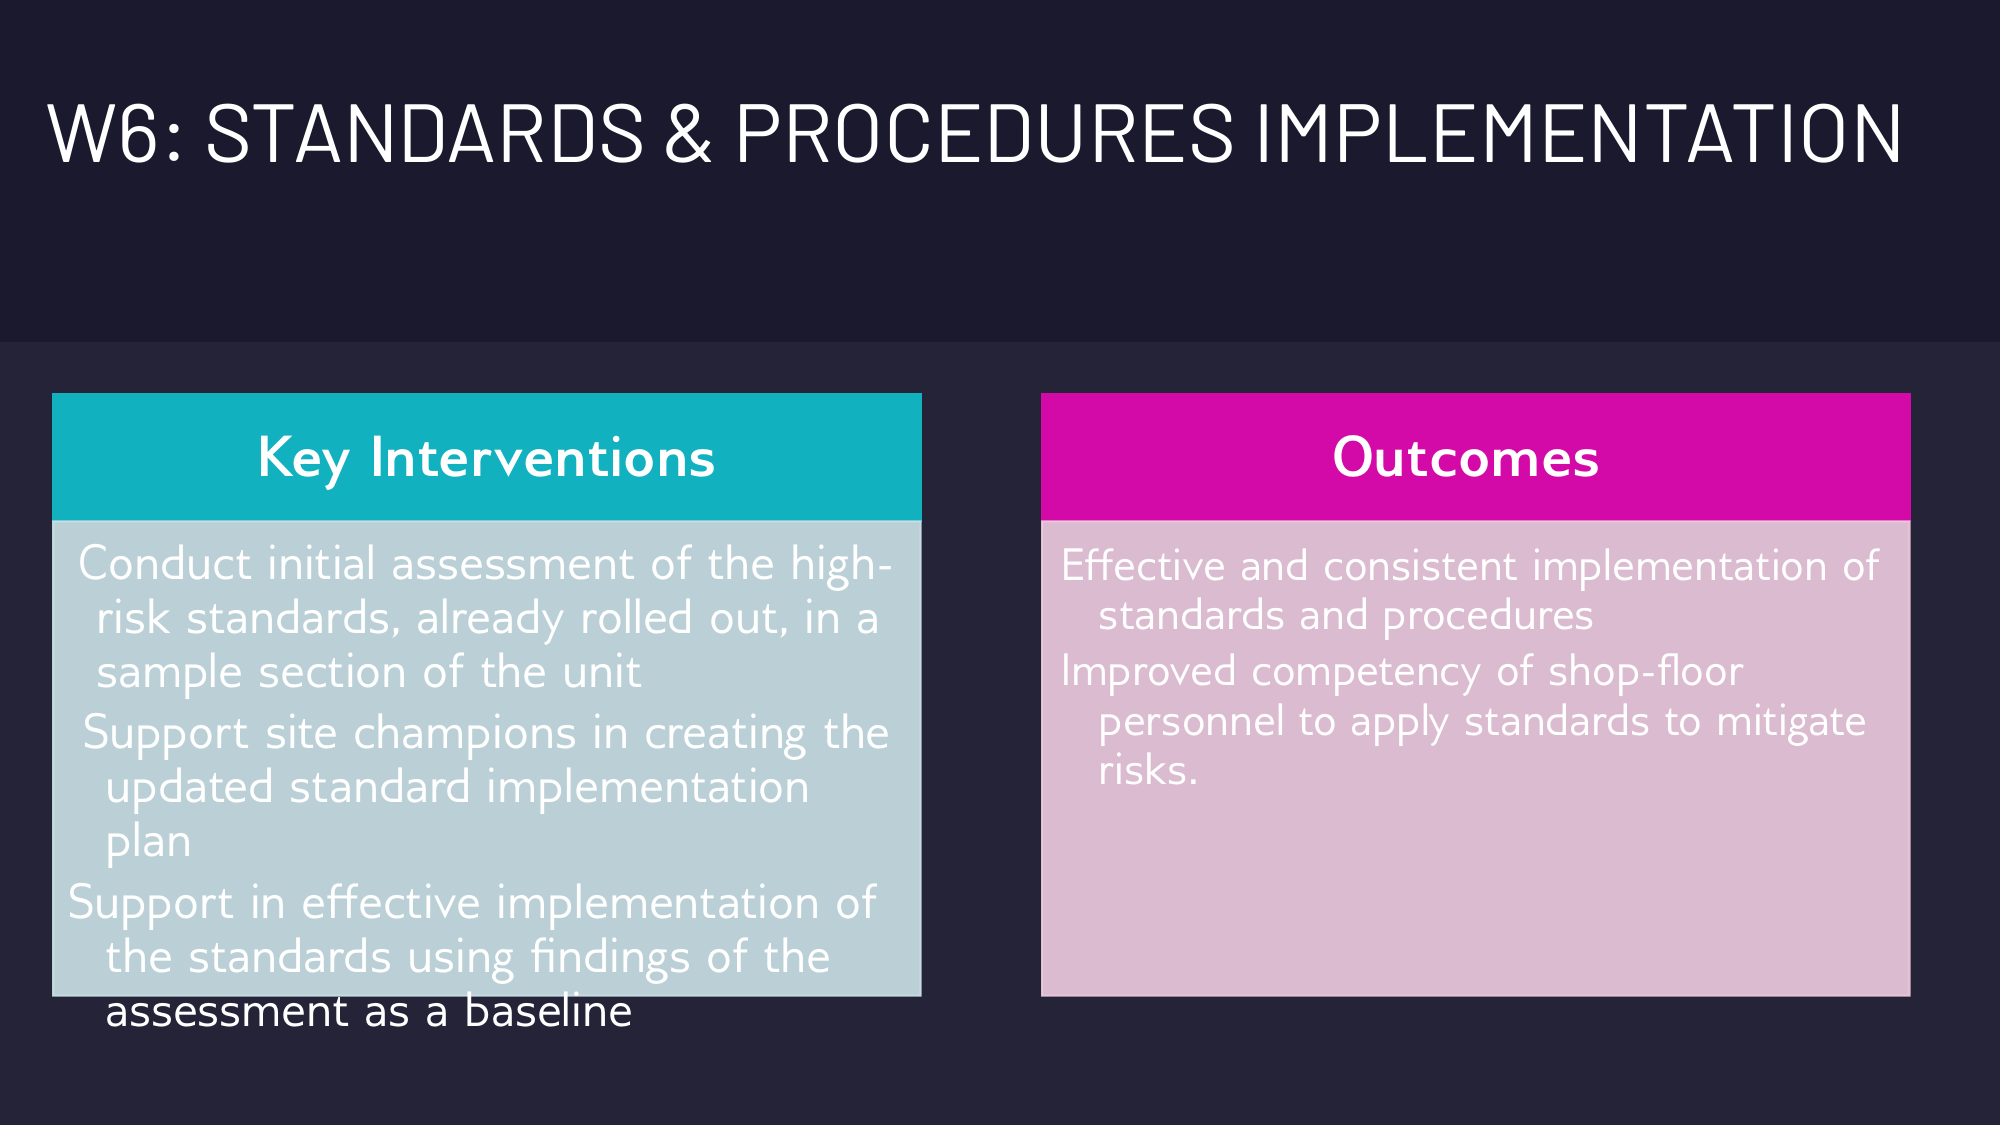

# W6: STANDARDS & PROCEDURES IMPLEMENTATION

Key Interventions
 Conduct initial assessment of the high-risk standards, already rolled out, in a sample section of the unit
 Support site champions in creating the updated standard implementation plan
Support in effective implementation of the standards using findings of the assessment as a baseline
Outcomes
Effective and consistent implementation of standards and procedures
Improved competency of shop-floor personnel to apply standards to mitigate risks.